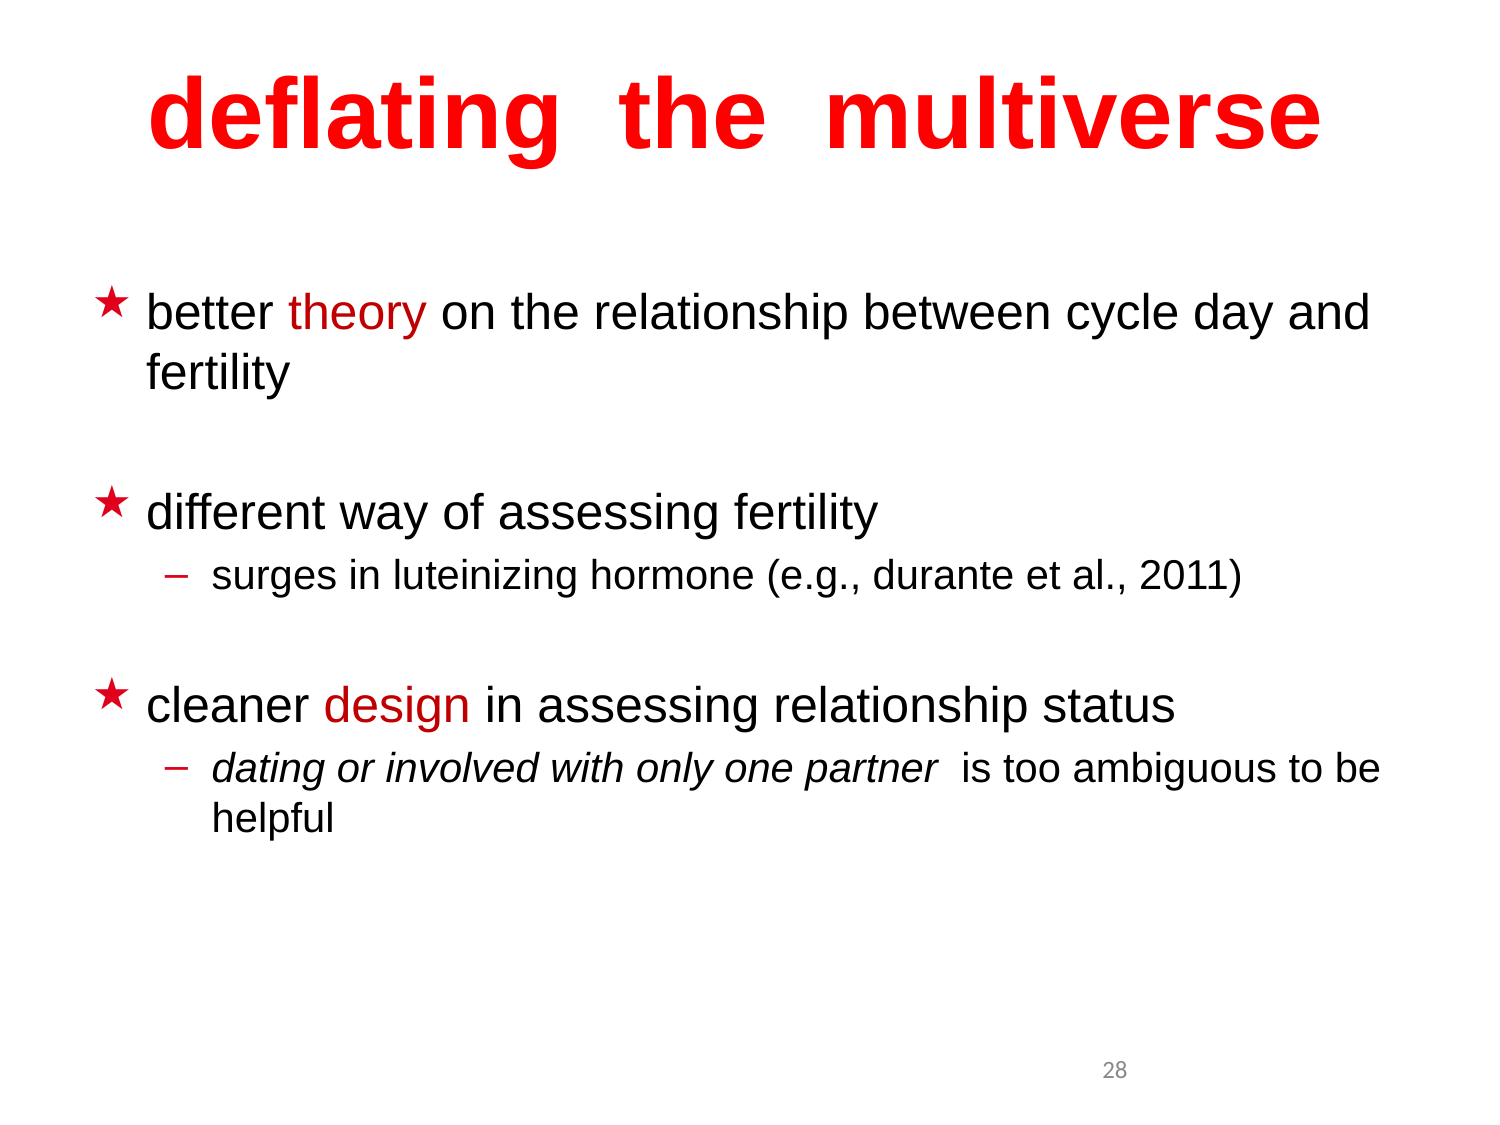

# deflating  the  multiverse
better theory on the relationship between cycle day and fertility

different way of assessing fertility
surges in luteinizing hormone (e.g., durante et al., 2011)

cleaner design in assessing relationship status
dating or involved with only one partner  is too ambiguous to be helpful

28